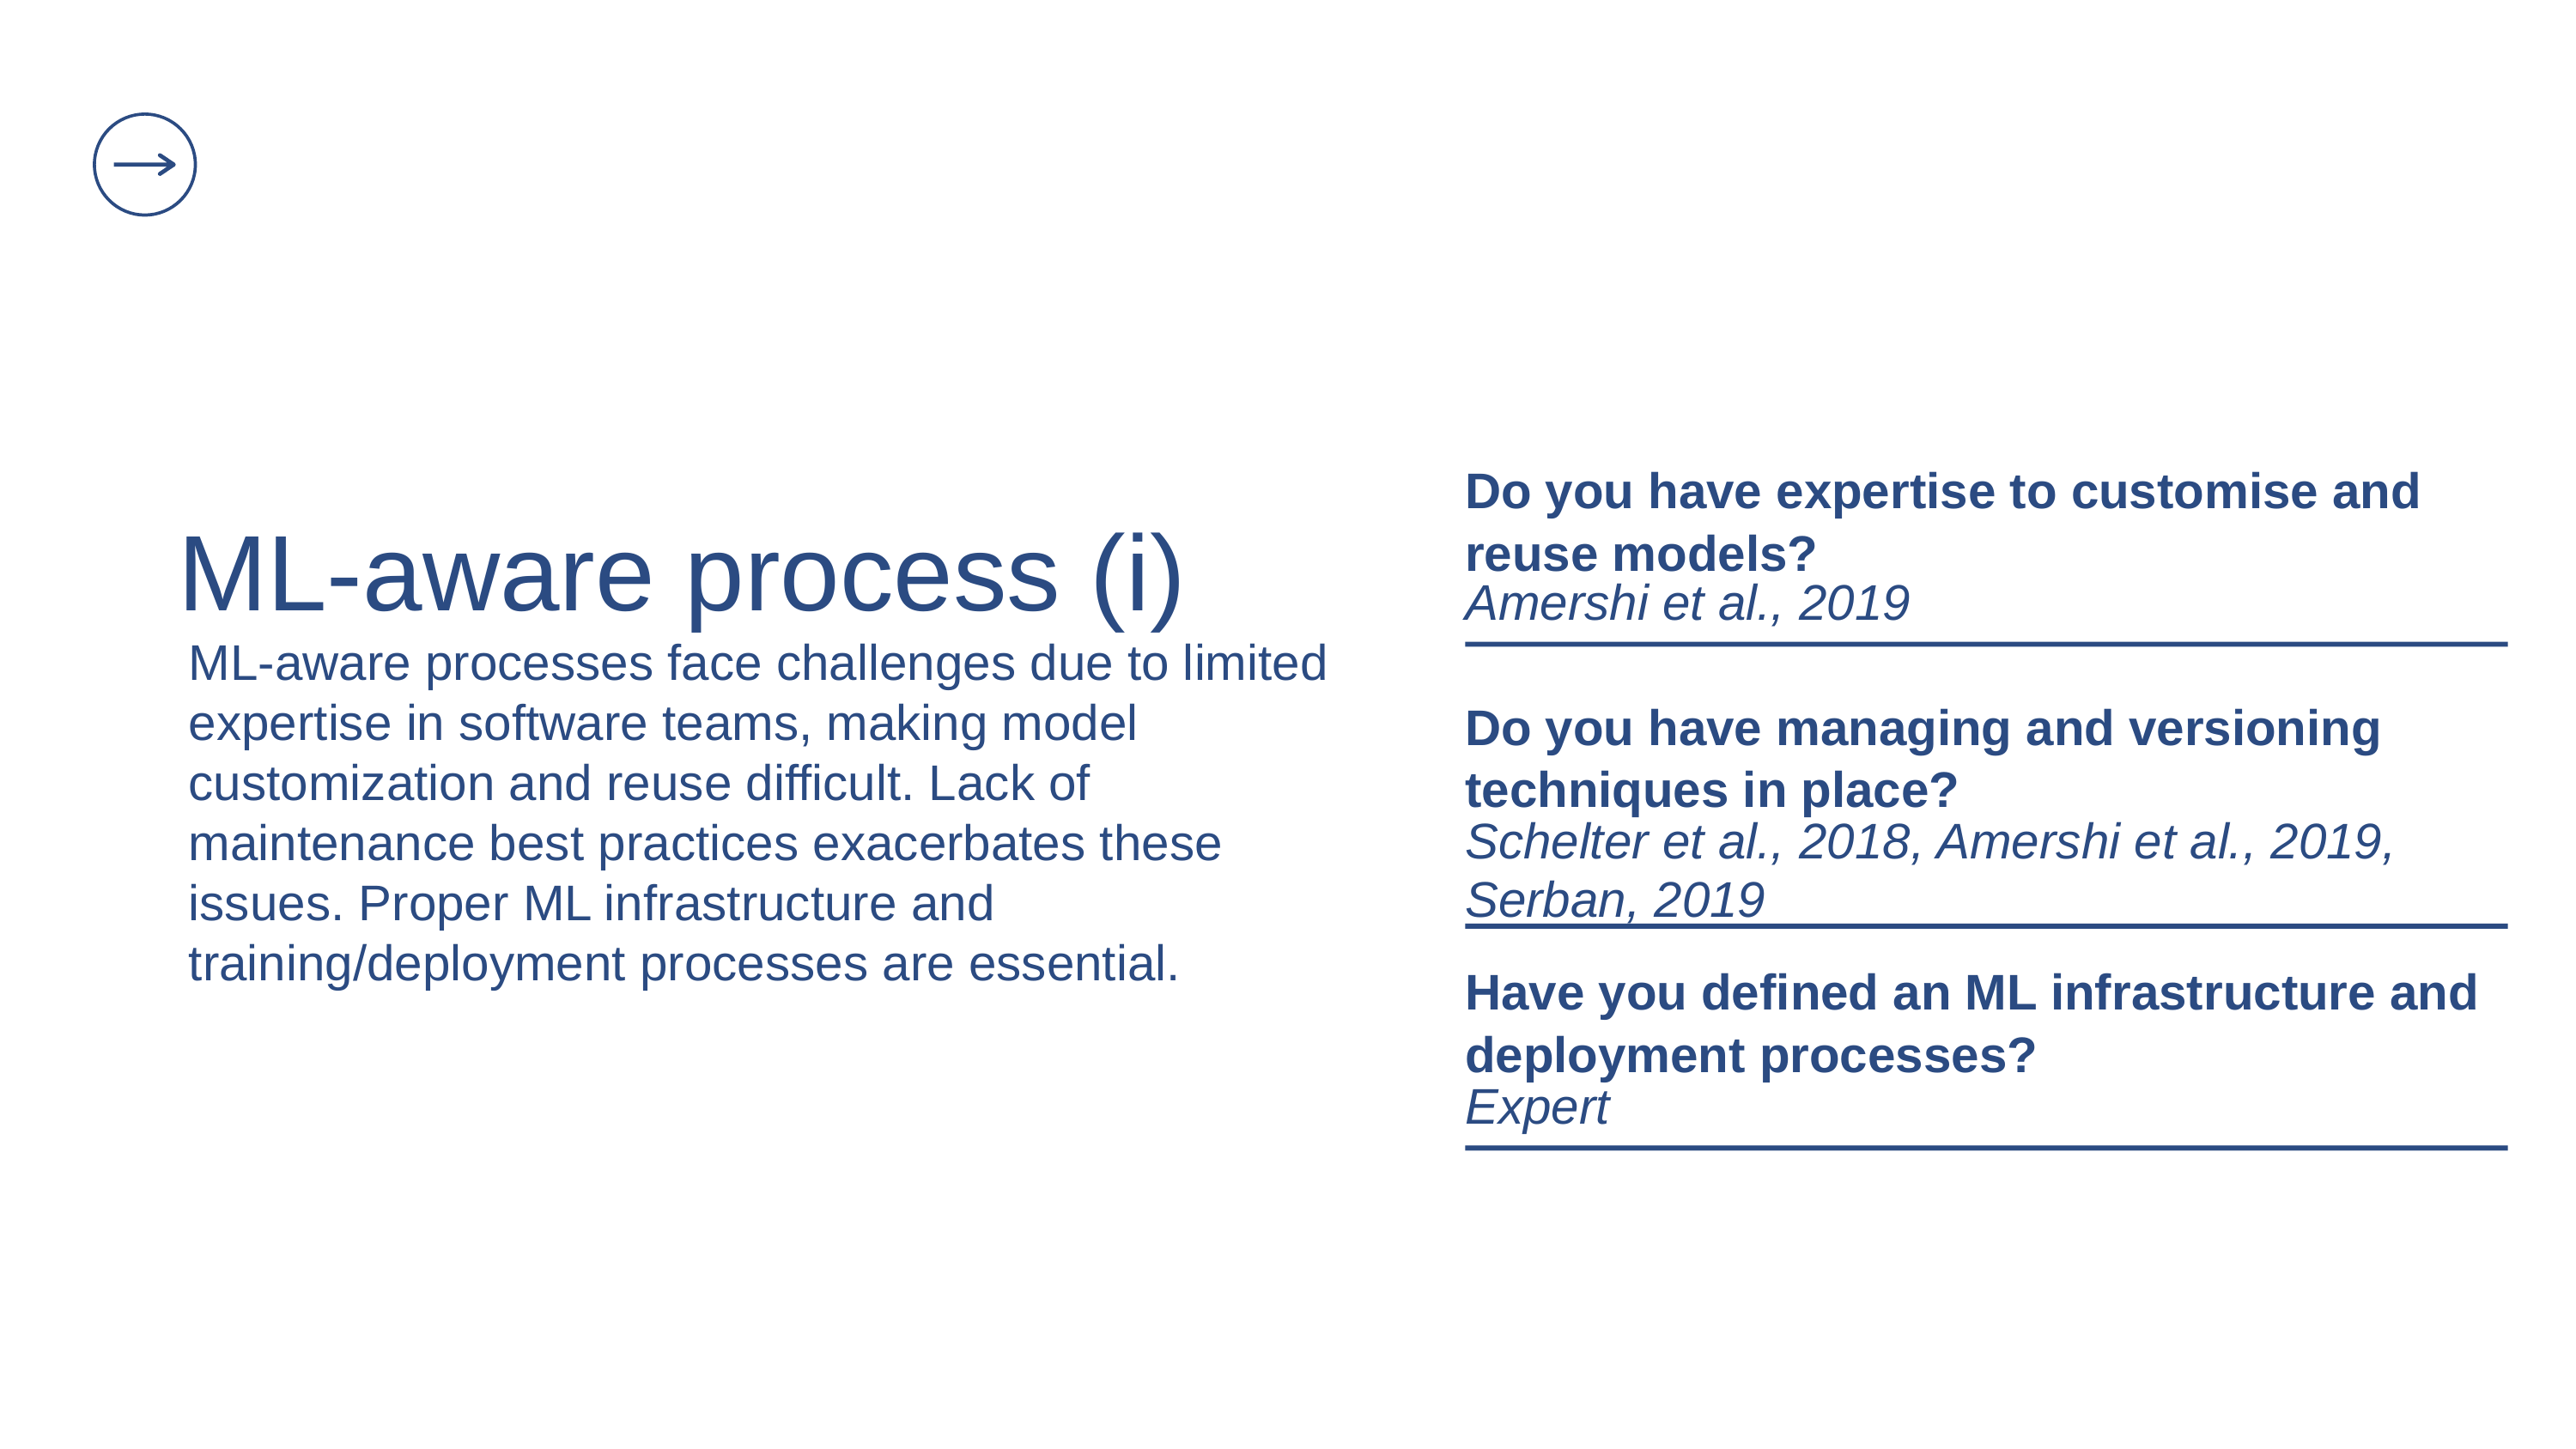

Do you have expertise to customise and reuse models?
Amershi et al., 2019
ML-aware process (i)
ML-aware processes face challenges due to limited expertise in software teams, making model customization and reuse difficult. Lack of maintenance best practices exacerbates these issues. Proper ML infrastructure and training/deployment processes are essential.

Do you have managing and versioning techniques in place?
Schelter et al., 2018, Amershi et al., 2019, Serban, 2019

Have you defined an ML infrastructure and deployment processes?
Expert